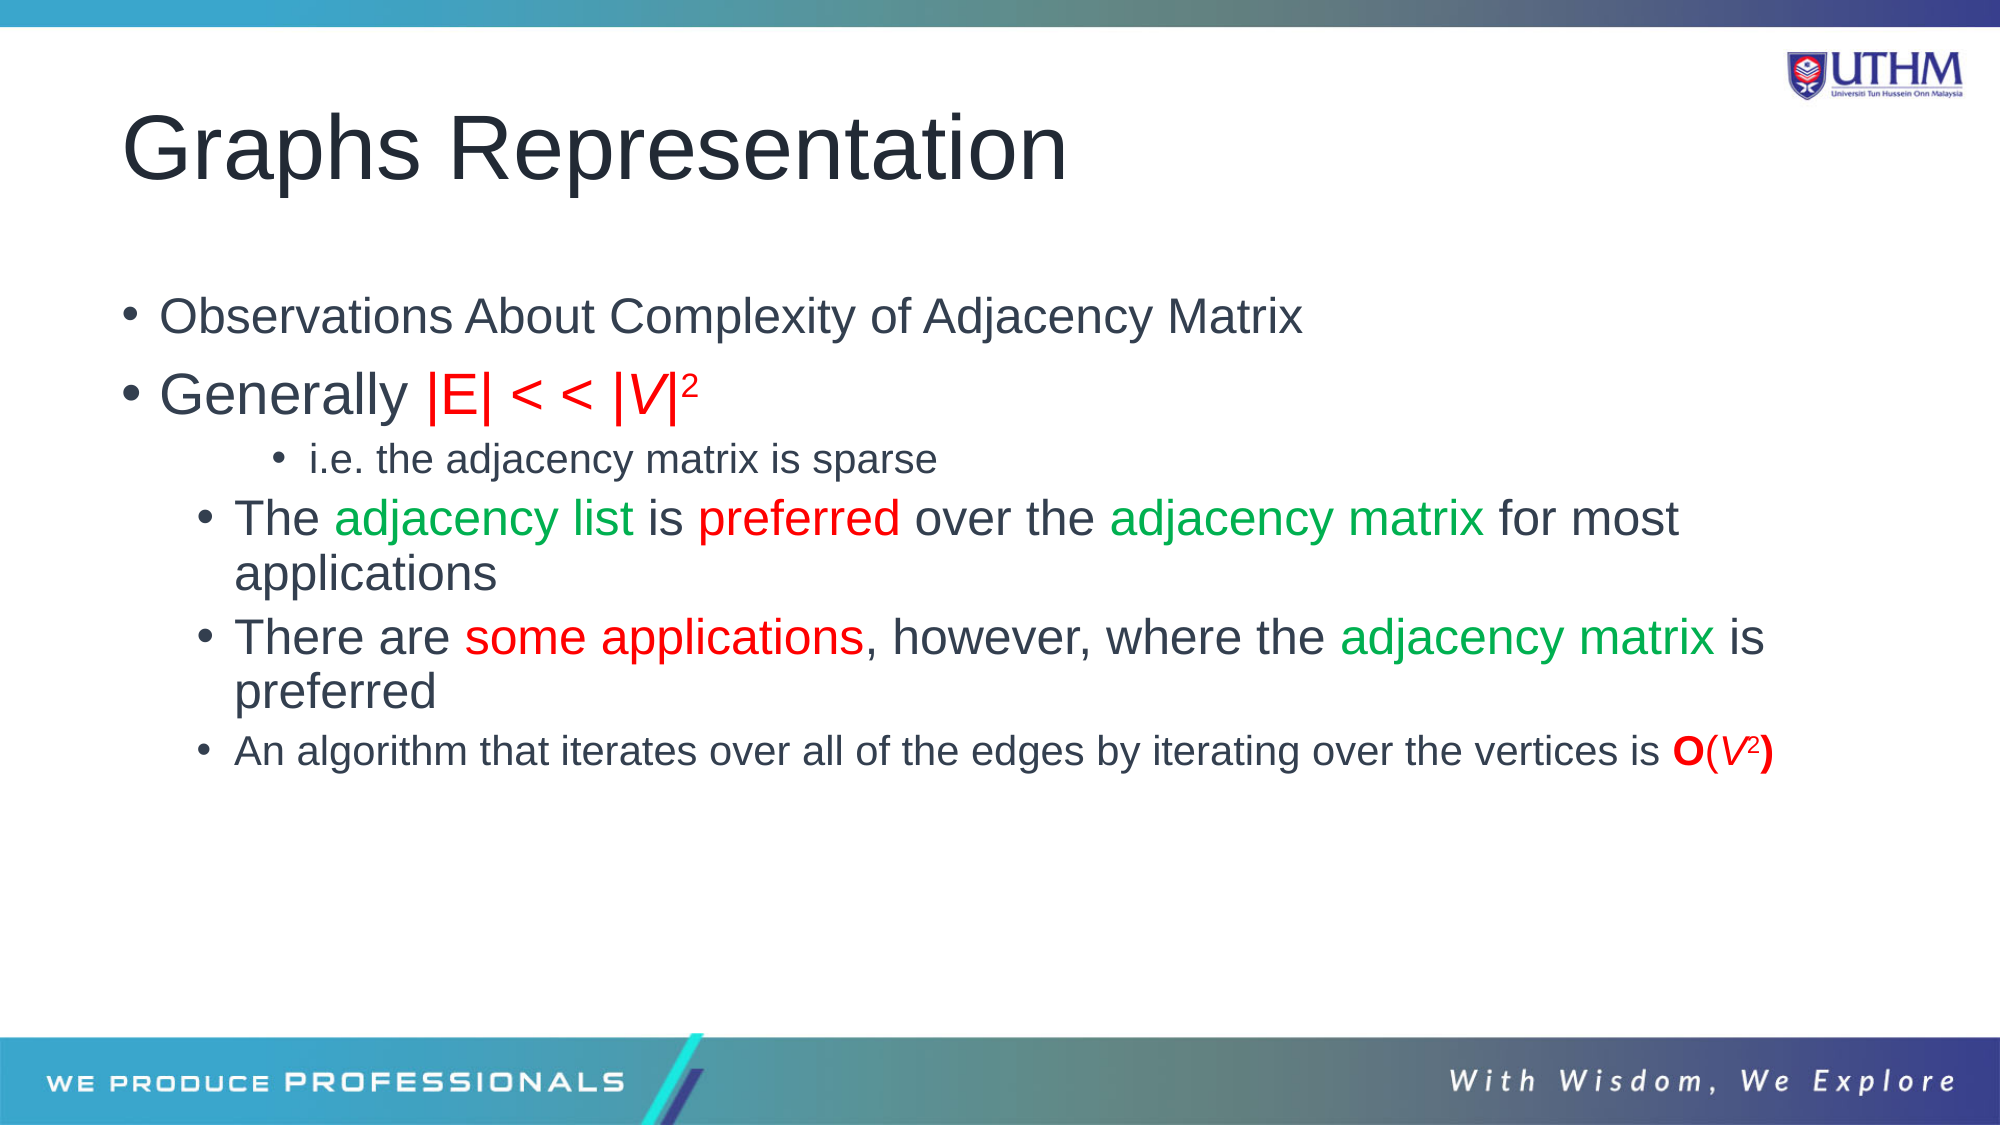

# Graphs Representation
Observations About Complexity of Adjacency Matrix
Generally |E| < < |V|2
i.e. the adjacency matrix is sparse
The adjacency list is preferred over the adjacency matrix for most applications
There are some applications, however, where the adjacency matrix is preferred
An algorithm that iterates over all of the edges by iterating over the vertices is O(V2)